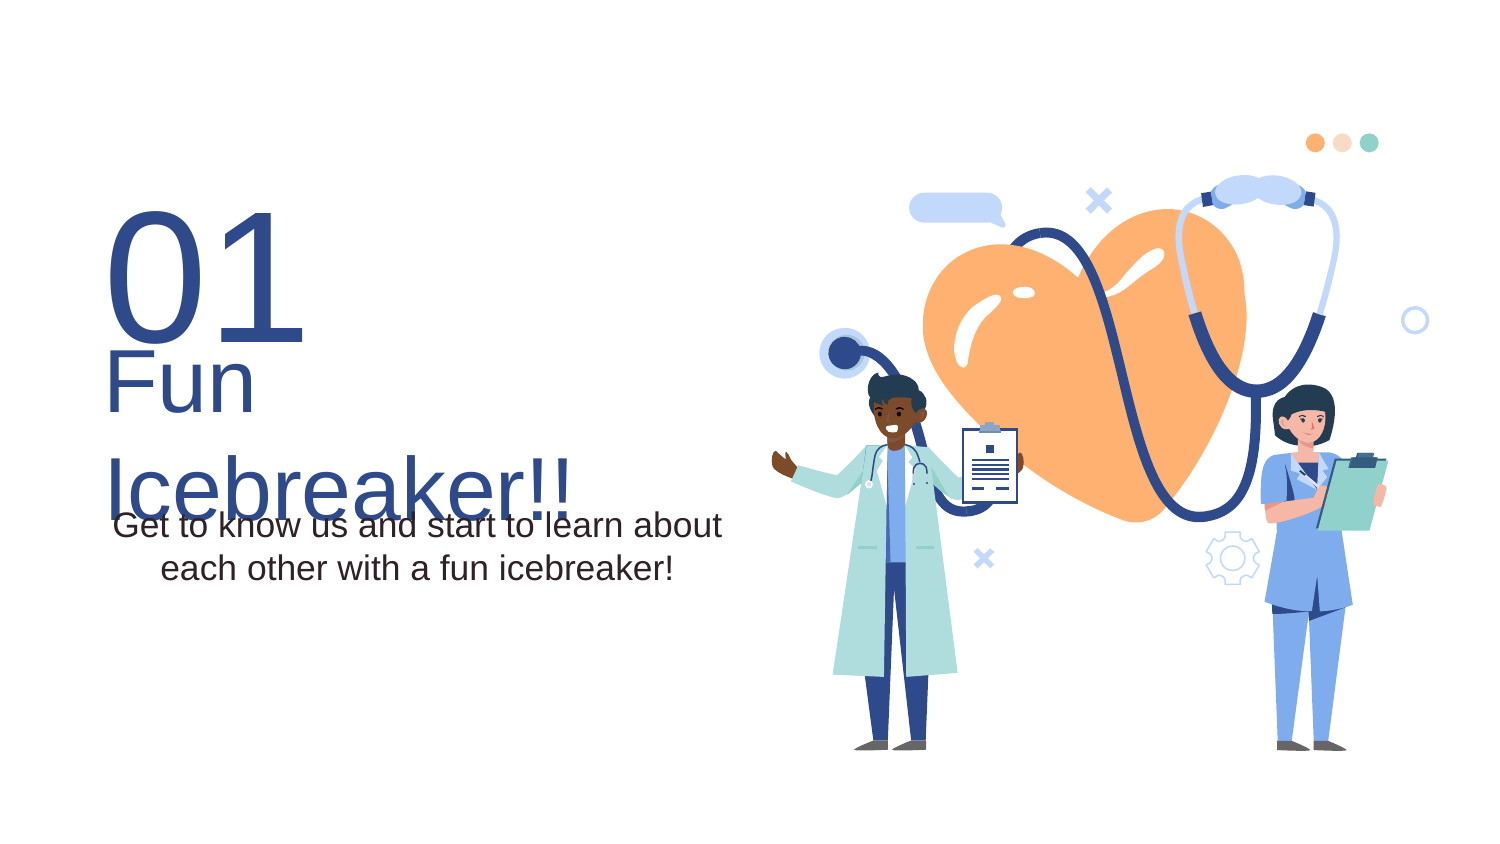

01

# Fun Icebreaker!!
Get to know us and start to learn about each other with a fun icebreaker!